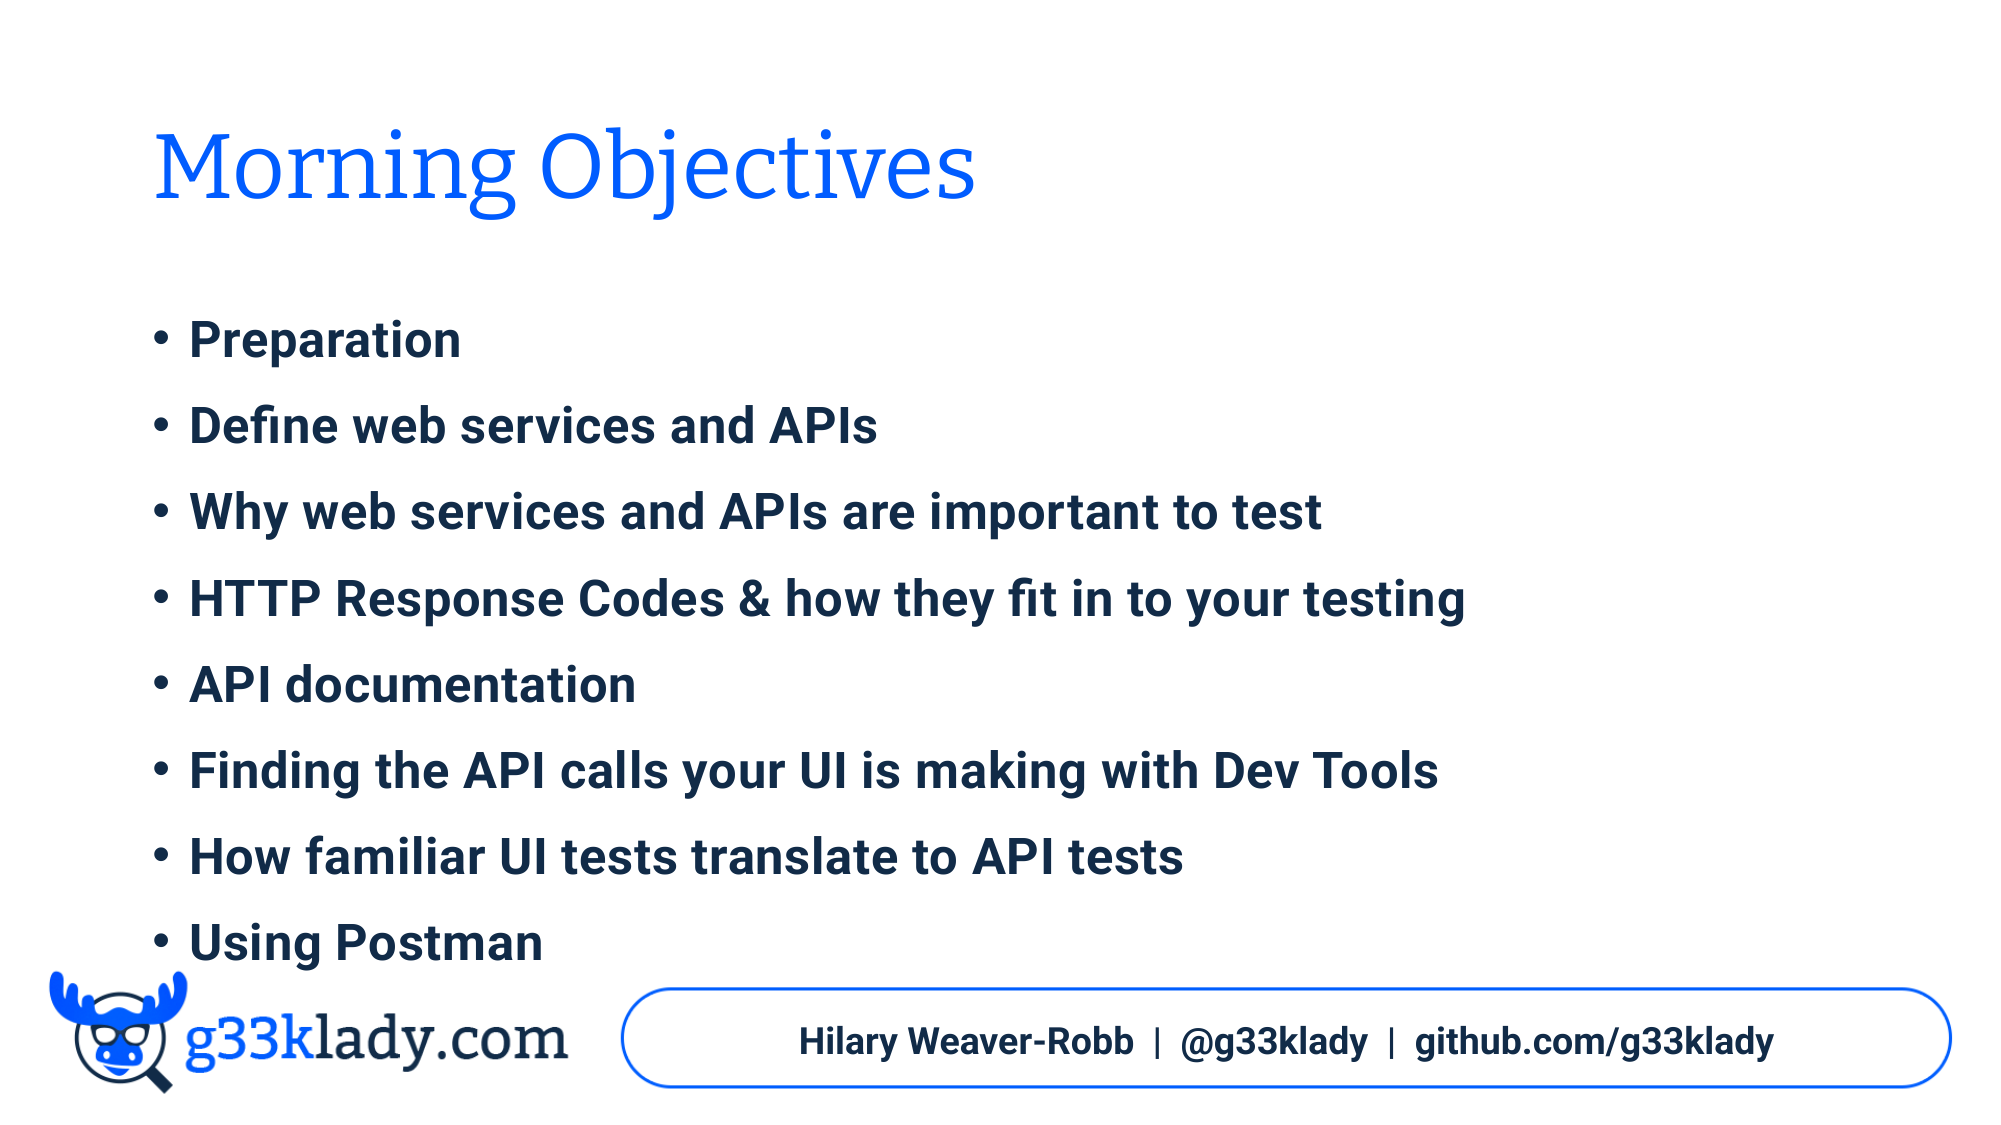

# Morning Objectives
Preparation
Define web services and APIs
Why web services and APIs are important to test
HTTP Response Codes & how they fit in to your testing
API documentation
Finding the API calls your UI is making with Dev Tools
How familiar UI tests translate to API tests
Using Postman

Hilary Weaver-Robb  |  @g33klady  |  github.com/g33klady